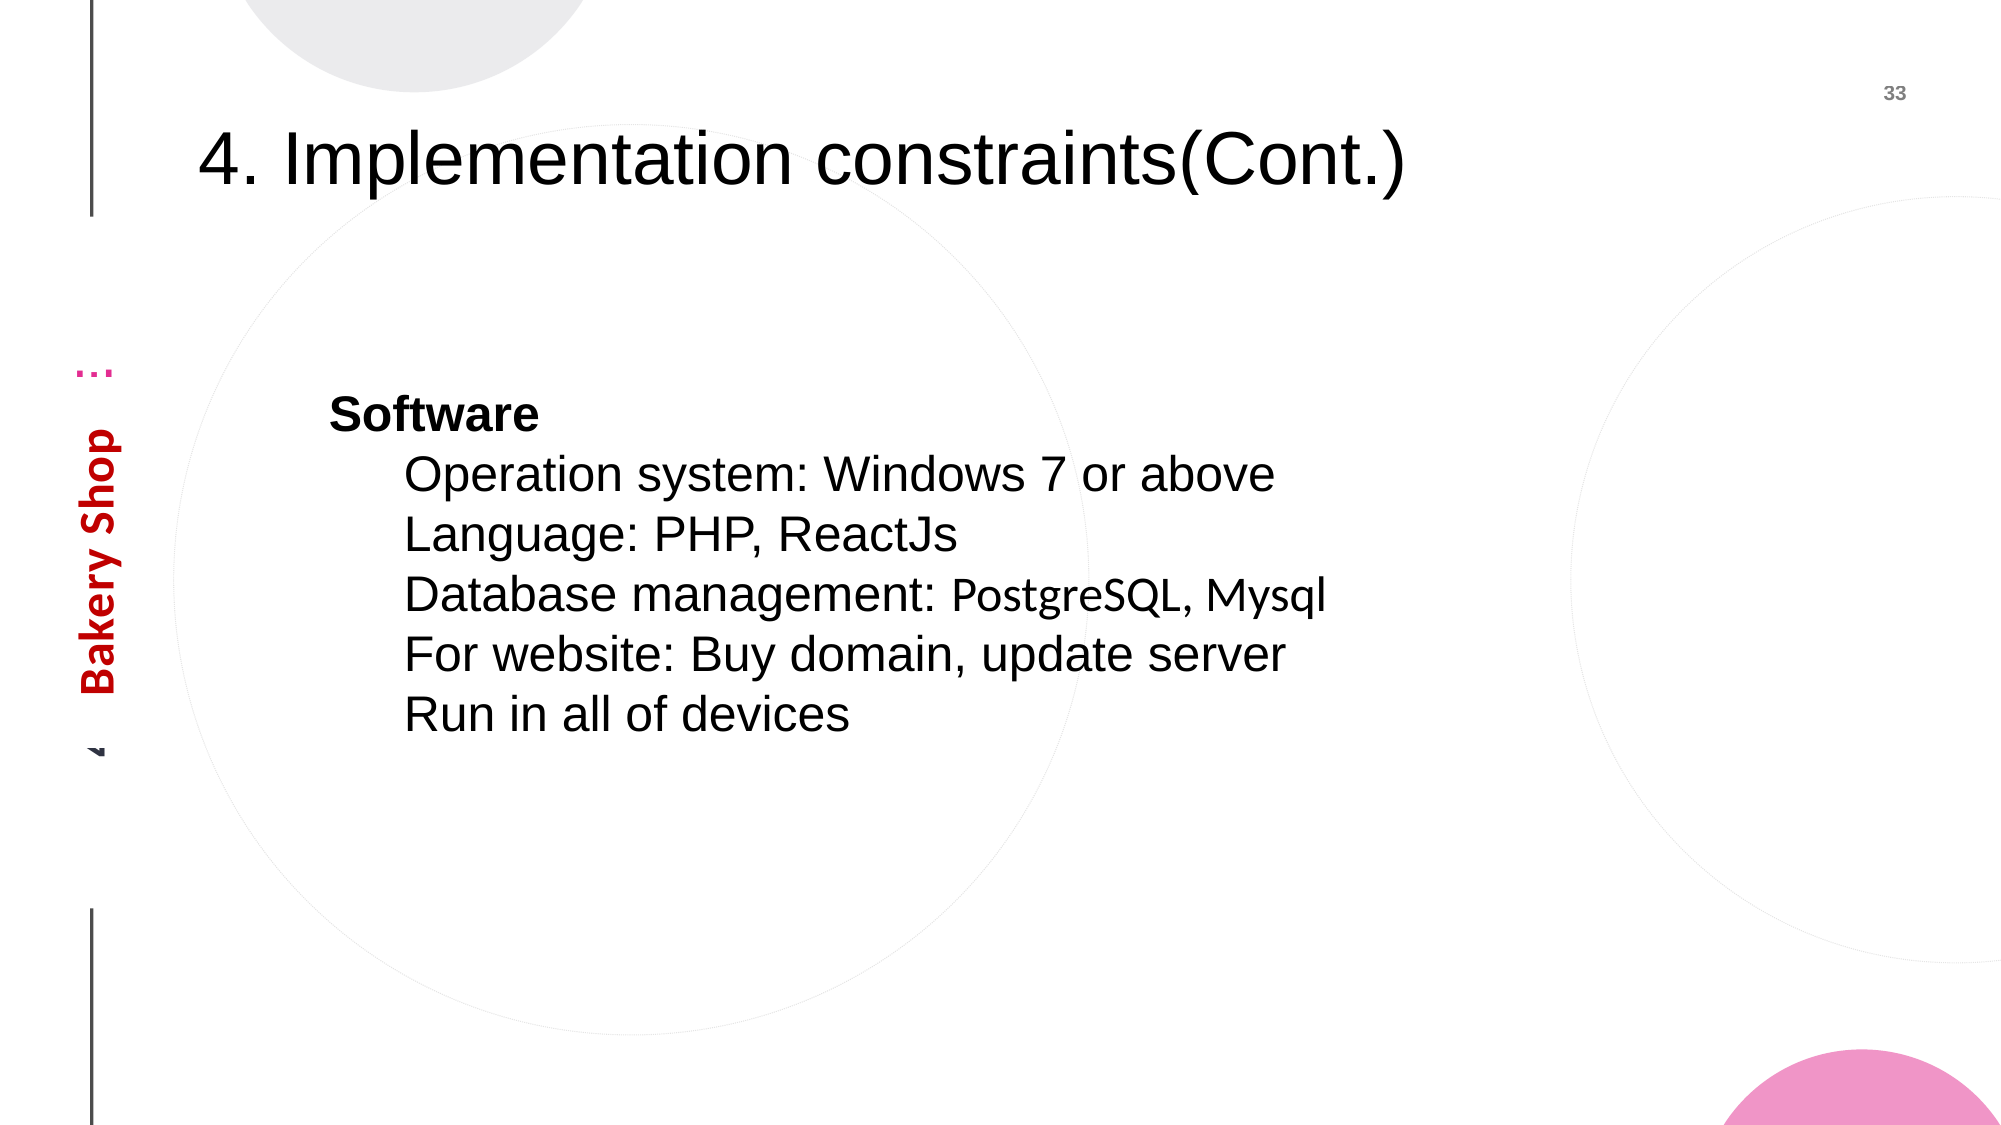

# 4. Implementation constraints(Cont.)

Software
Operation system: Windows 7 or above
Language: PHP, ReactJs
Database management: PostgreSQL, Mysql
For website: Buy domain, update server
Run in all of devices

Bakery Shop